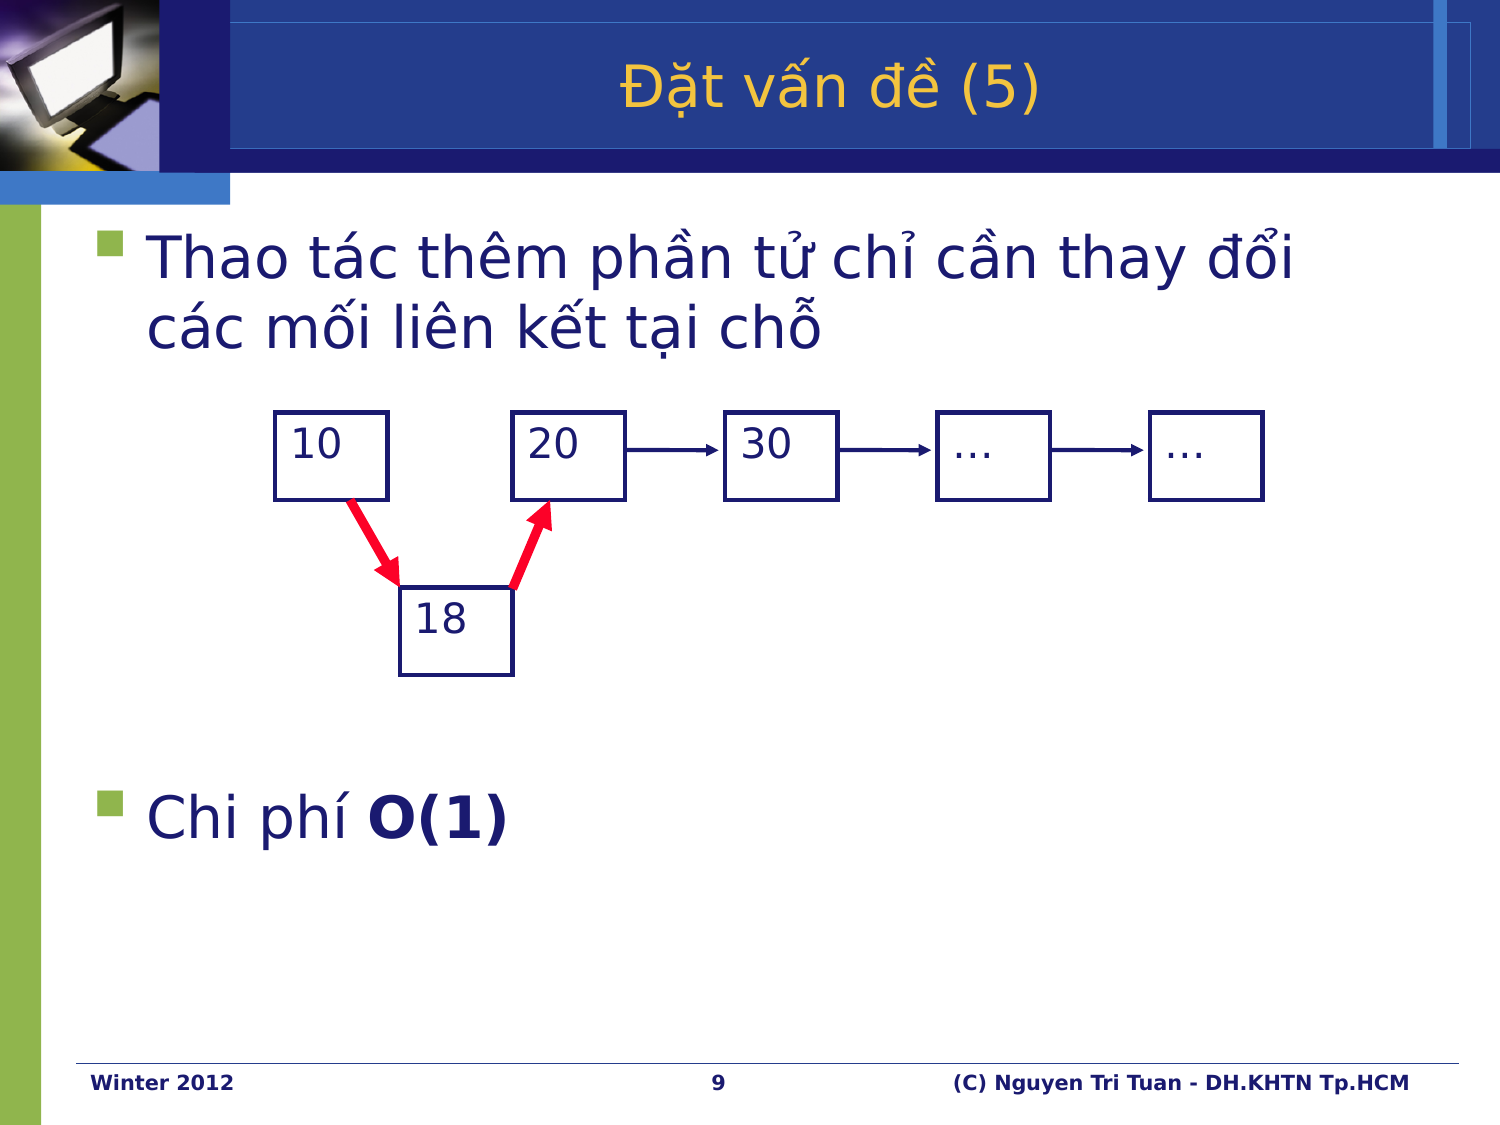

# Đặt vấn đề (5)
Thao tác thêm phần tử chỉ cần thay đổi các mối liên kết tại chỗ

Chi phí O(1)
| 10 |
| --- |
| 20 |
| --- |
| 30 |
| --- |
| … |
| --- |
| … |
| --- |

| 18 |
| --- |
Winter 2012
9
(C) Nguyen Tri Tuan - DH.KHTN Tp.HCM